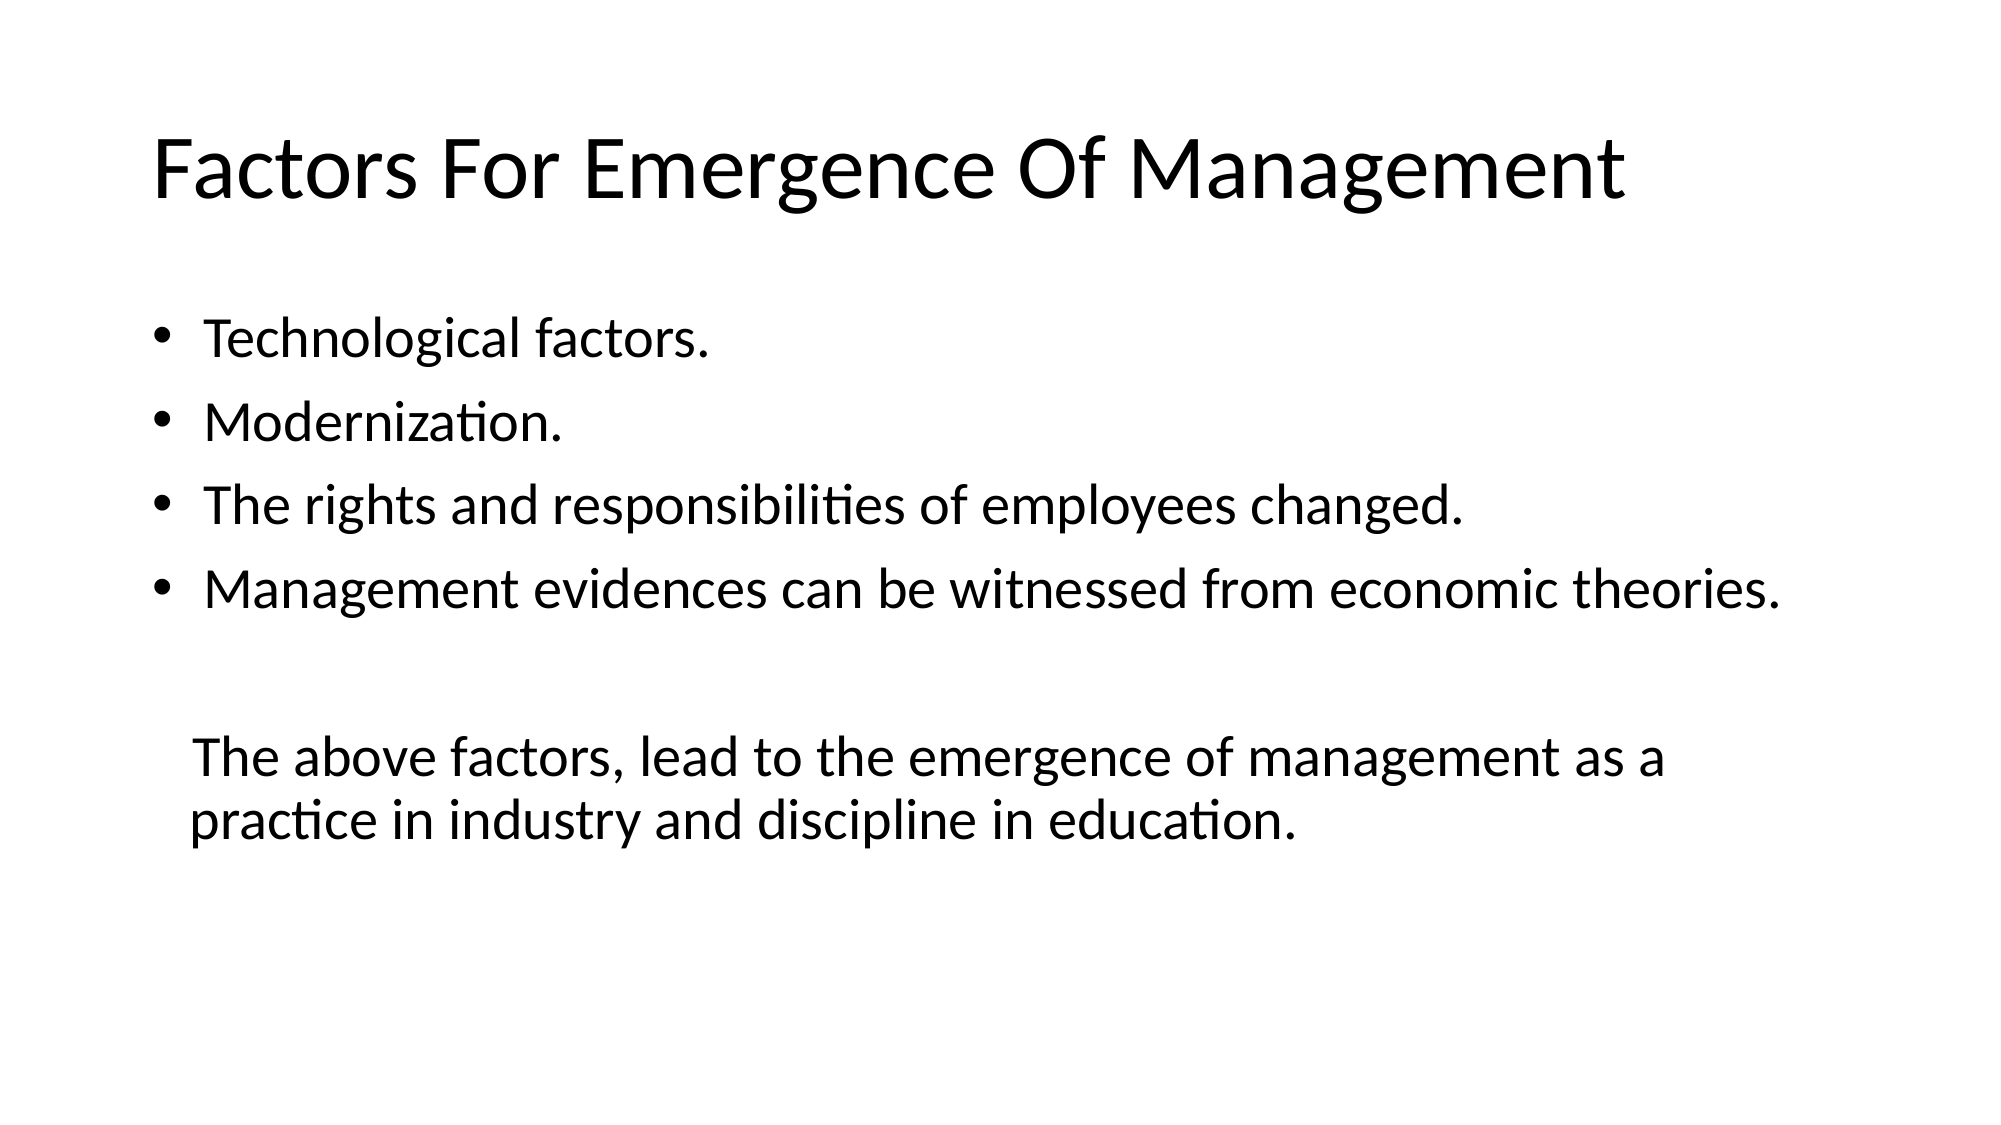

# Factors For Emergence Of Management
 Technological factors.
 Modernization.
 The rights and responsibilities of employees changed.
 Management evidences can be witnessed from economic theories.

   The above factors, lead to the emergence of management as a practice in industry and discipline in education.